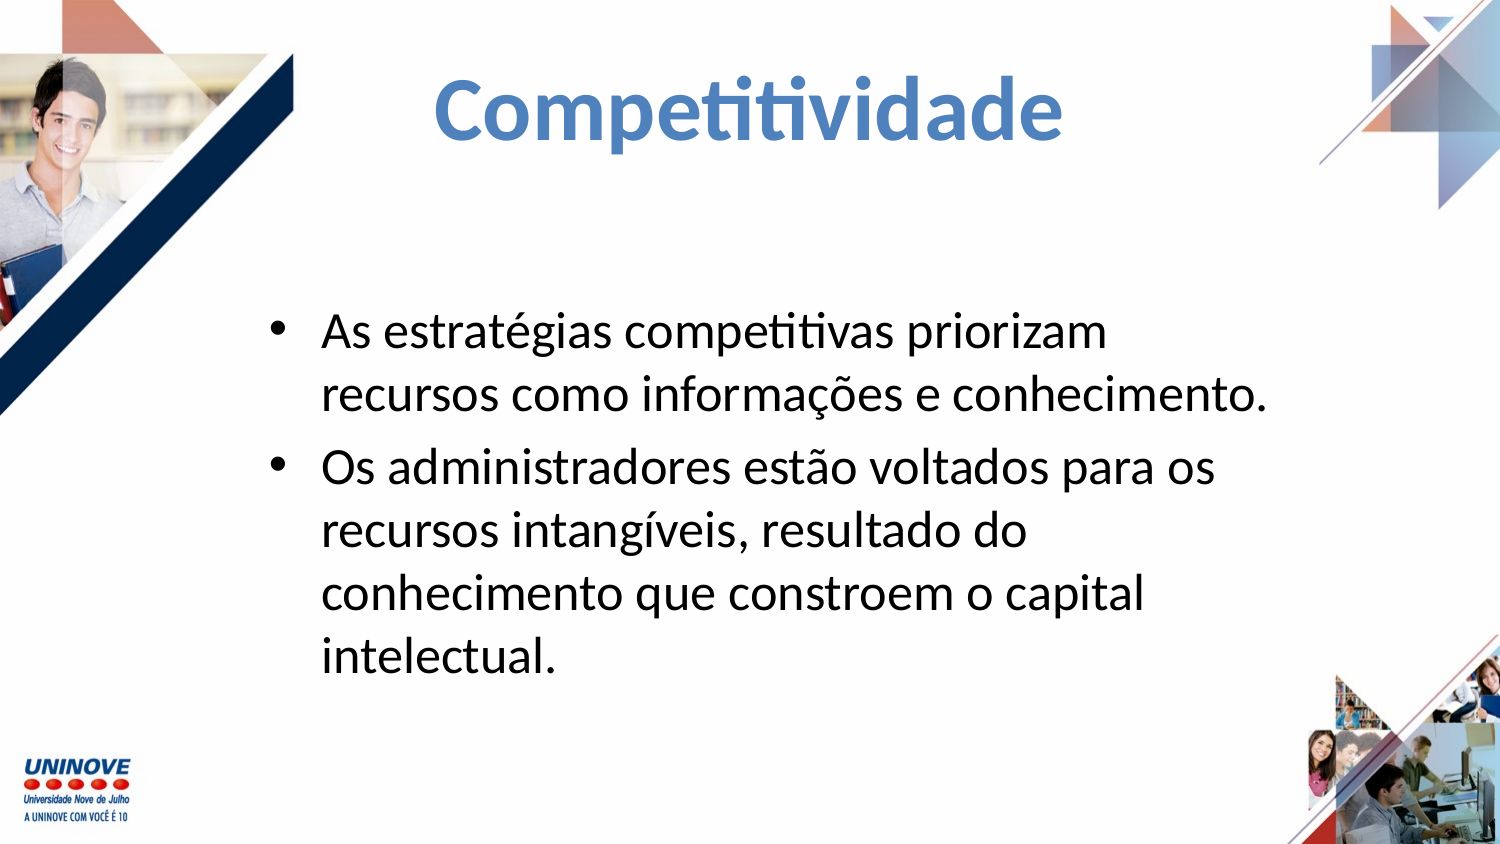

# Competitividade
As estratégias competitivas priorizam recursos como informações e conhecimento.
Os administradores estão voltados para os recursos intangíveis, resultado do conhecimento que constroem o capital intelectual.